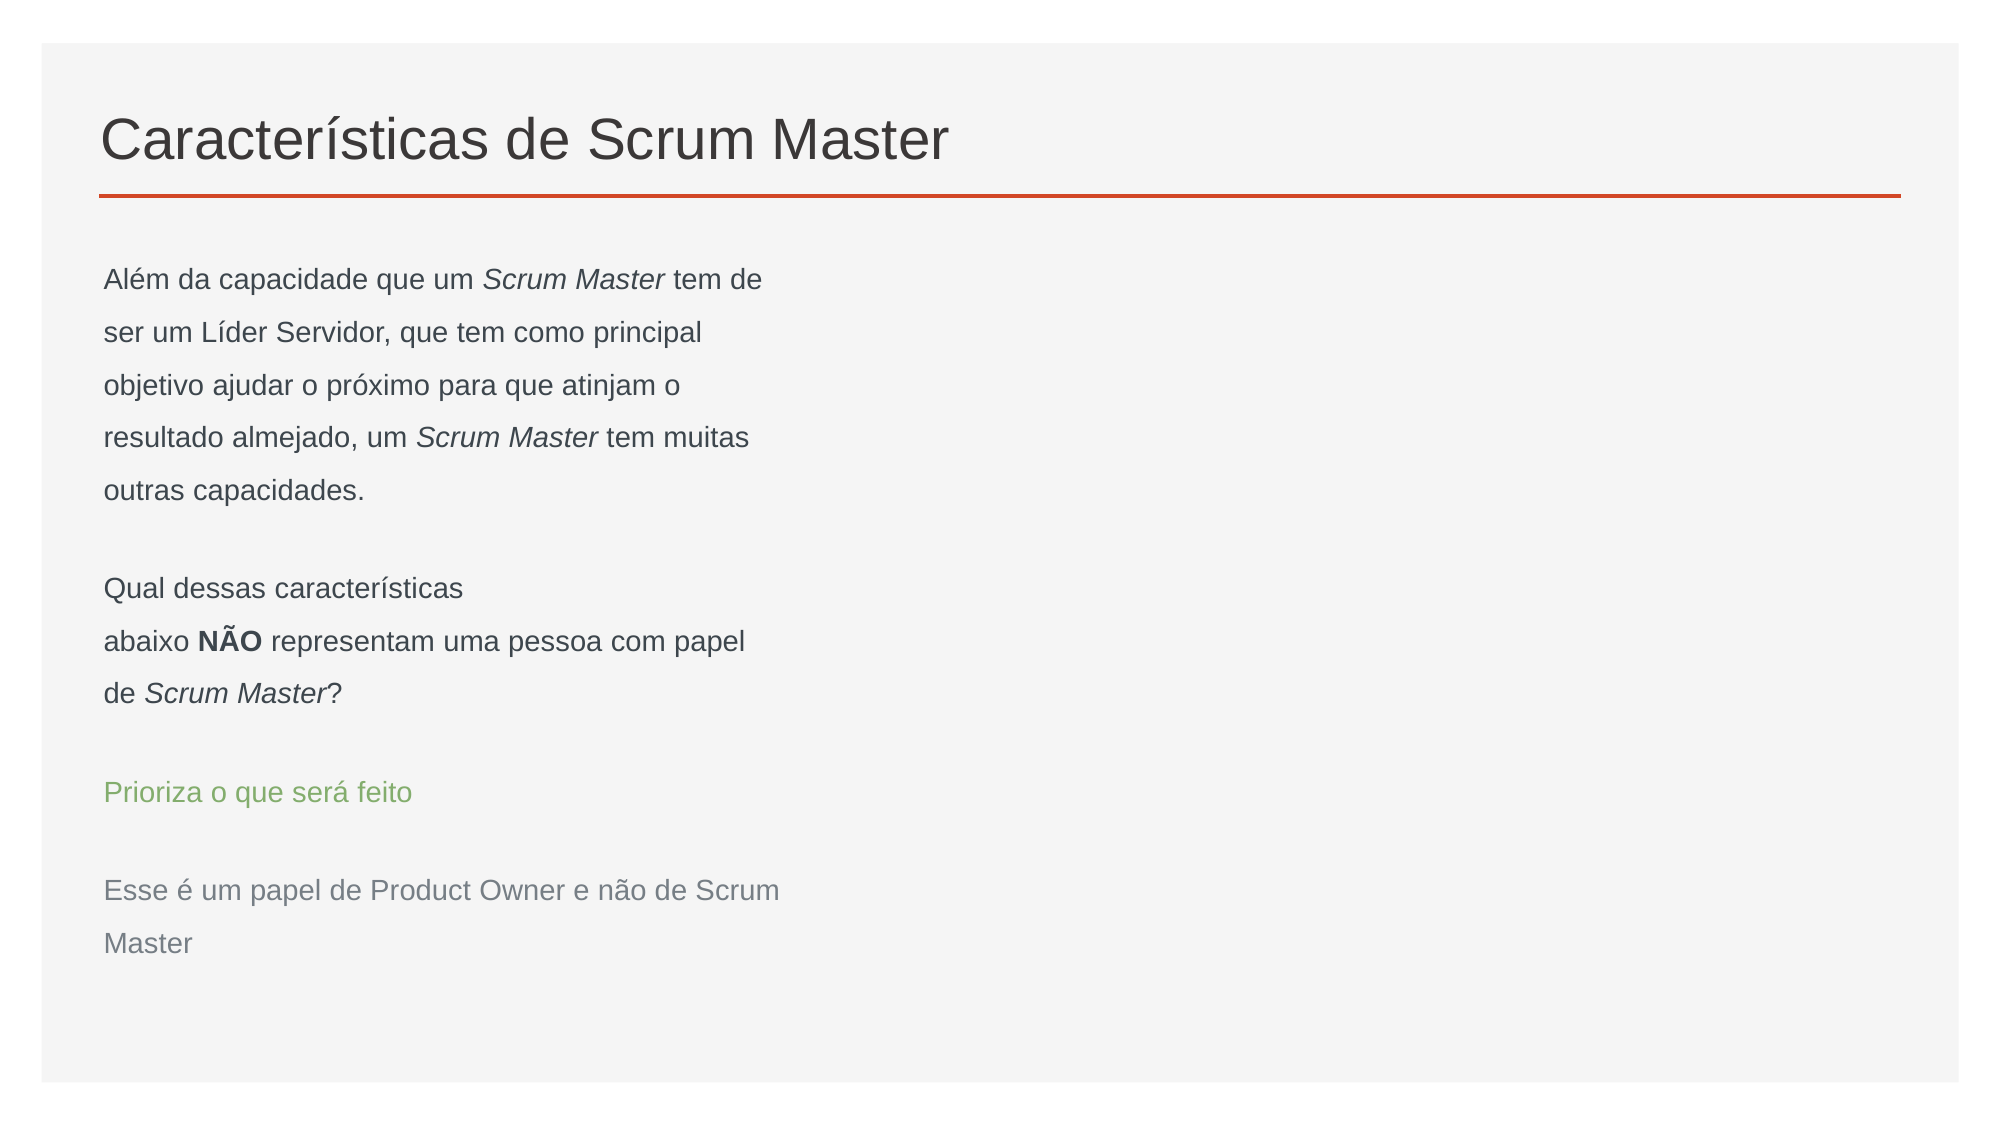

# Características de Scrum Master
Além da capacidade que um Scrum Master tem de ser um Líder Servidor, que tem como principal objetivo ajudar o próximo para que atinjam o resultado almejado, um Scrum Master tem muitas outras capacidades.
Qual dessas características abaixo NÃO representam uma pessoa com papel de Scrum Master?
Prioriza o que será feito
Esse é um papel de Product Owner e não de Scrum Master